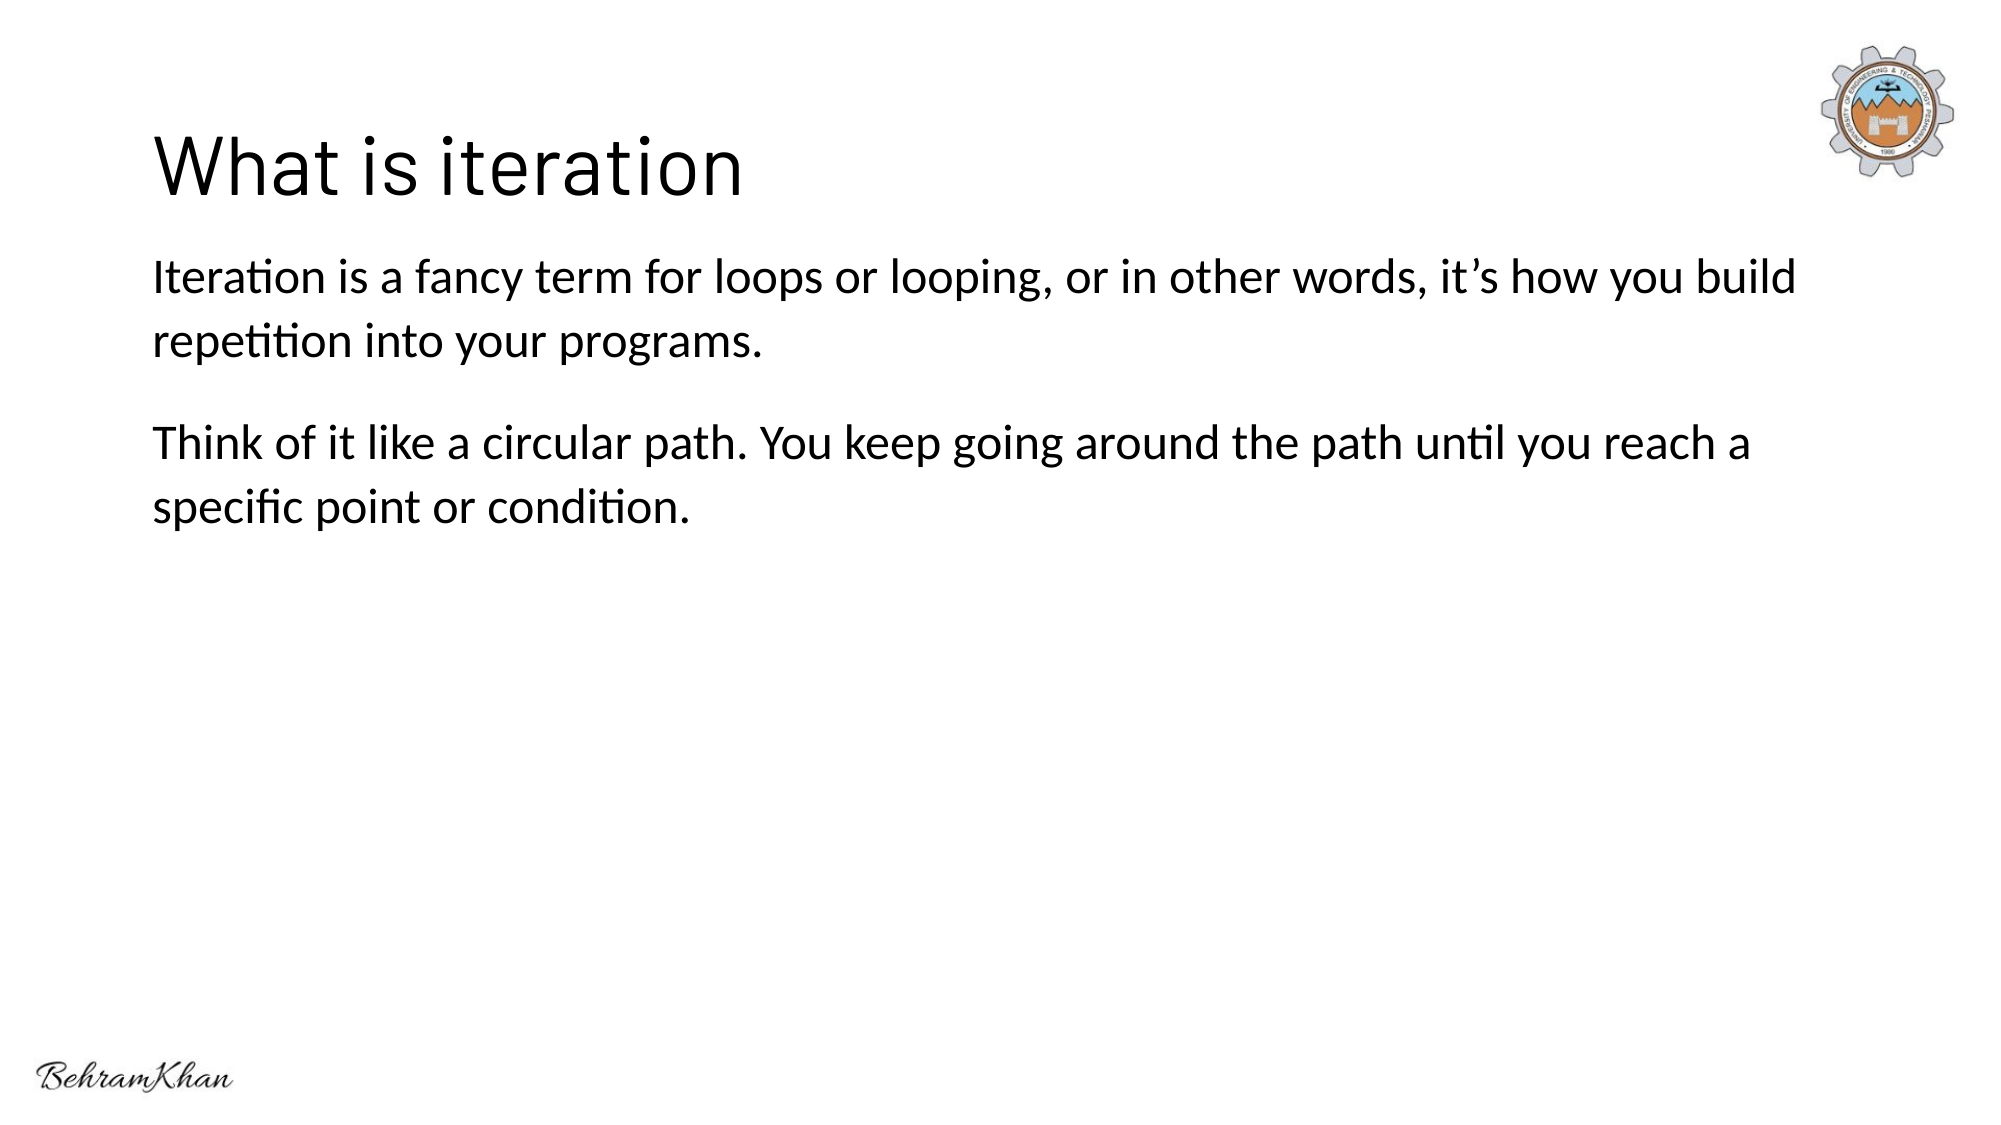

# What is iteration
Iteration is a fancy term for loops or looping, or in other words, it’s how you build repetition into your programs.
Think of it like a circular path. You keep going around the path until you reach a specific point or condition.